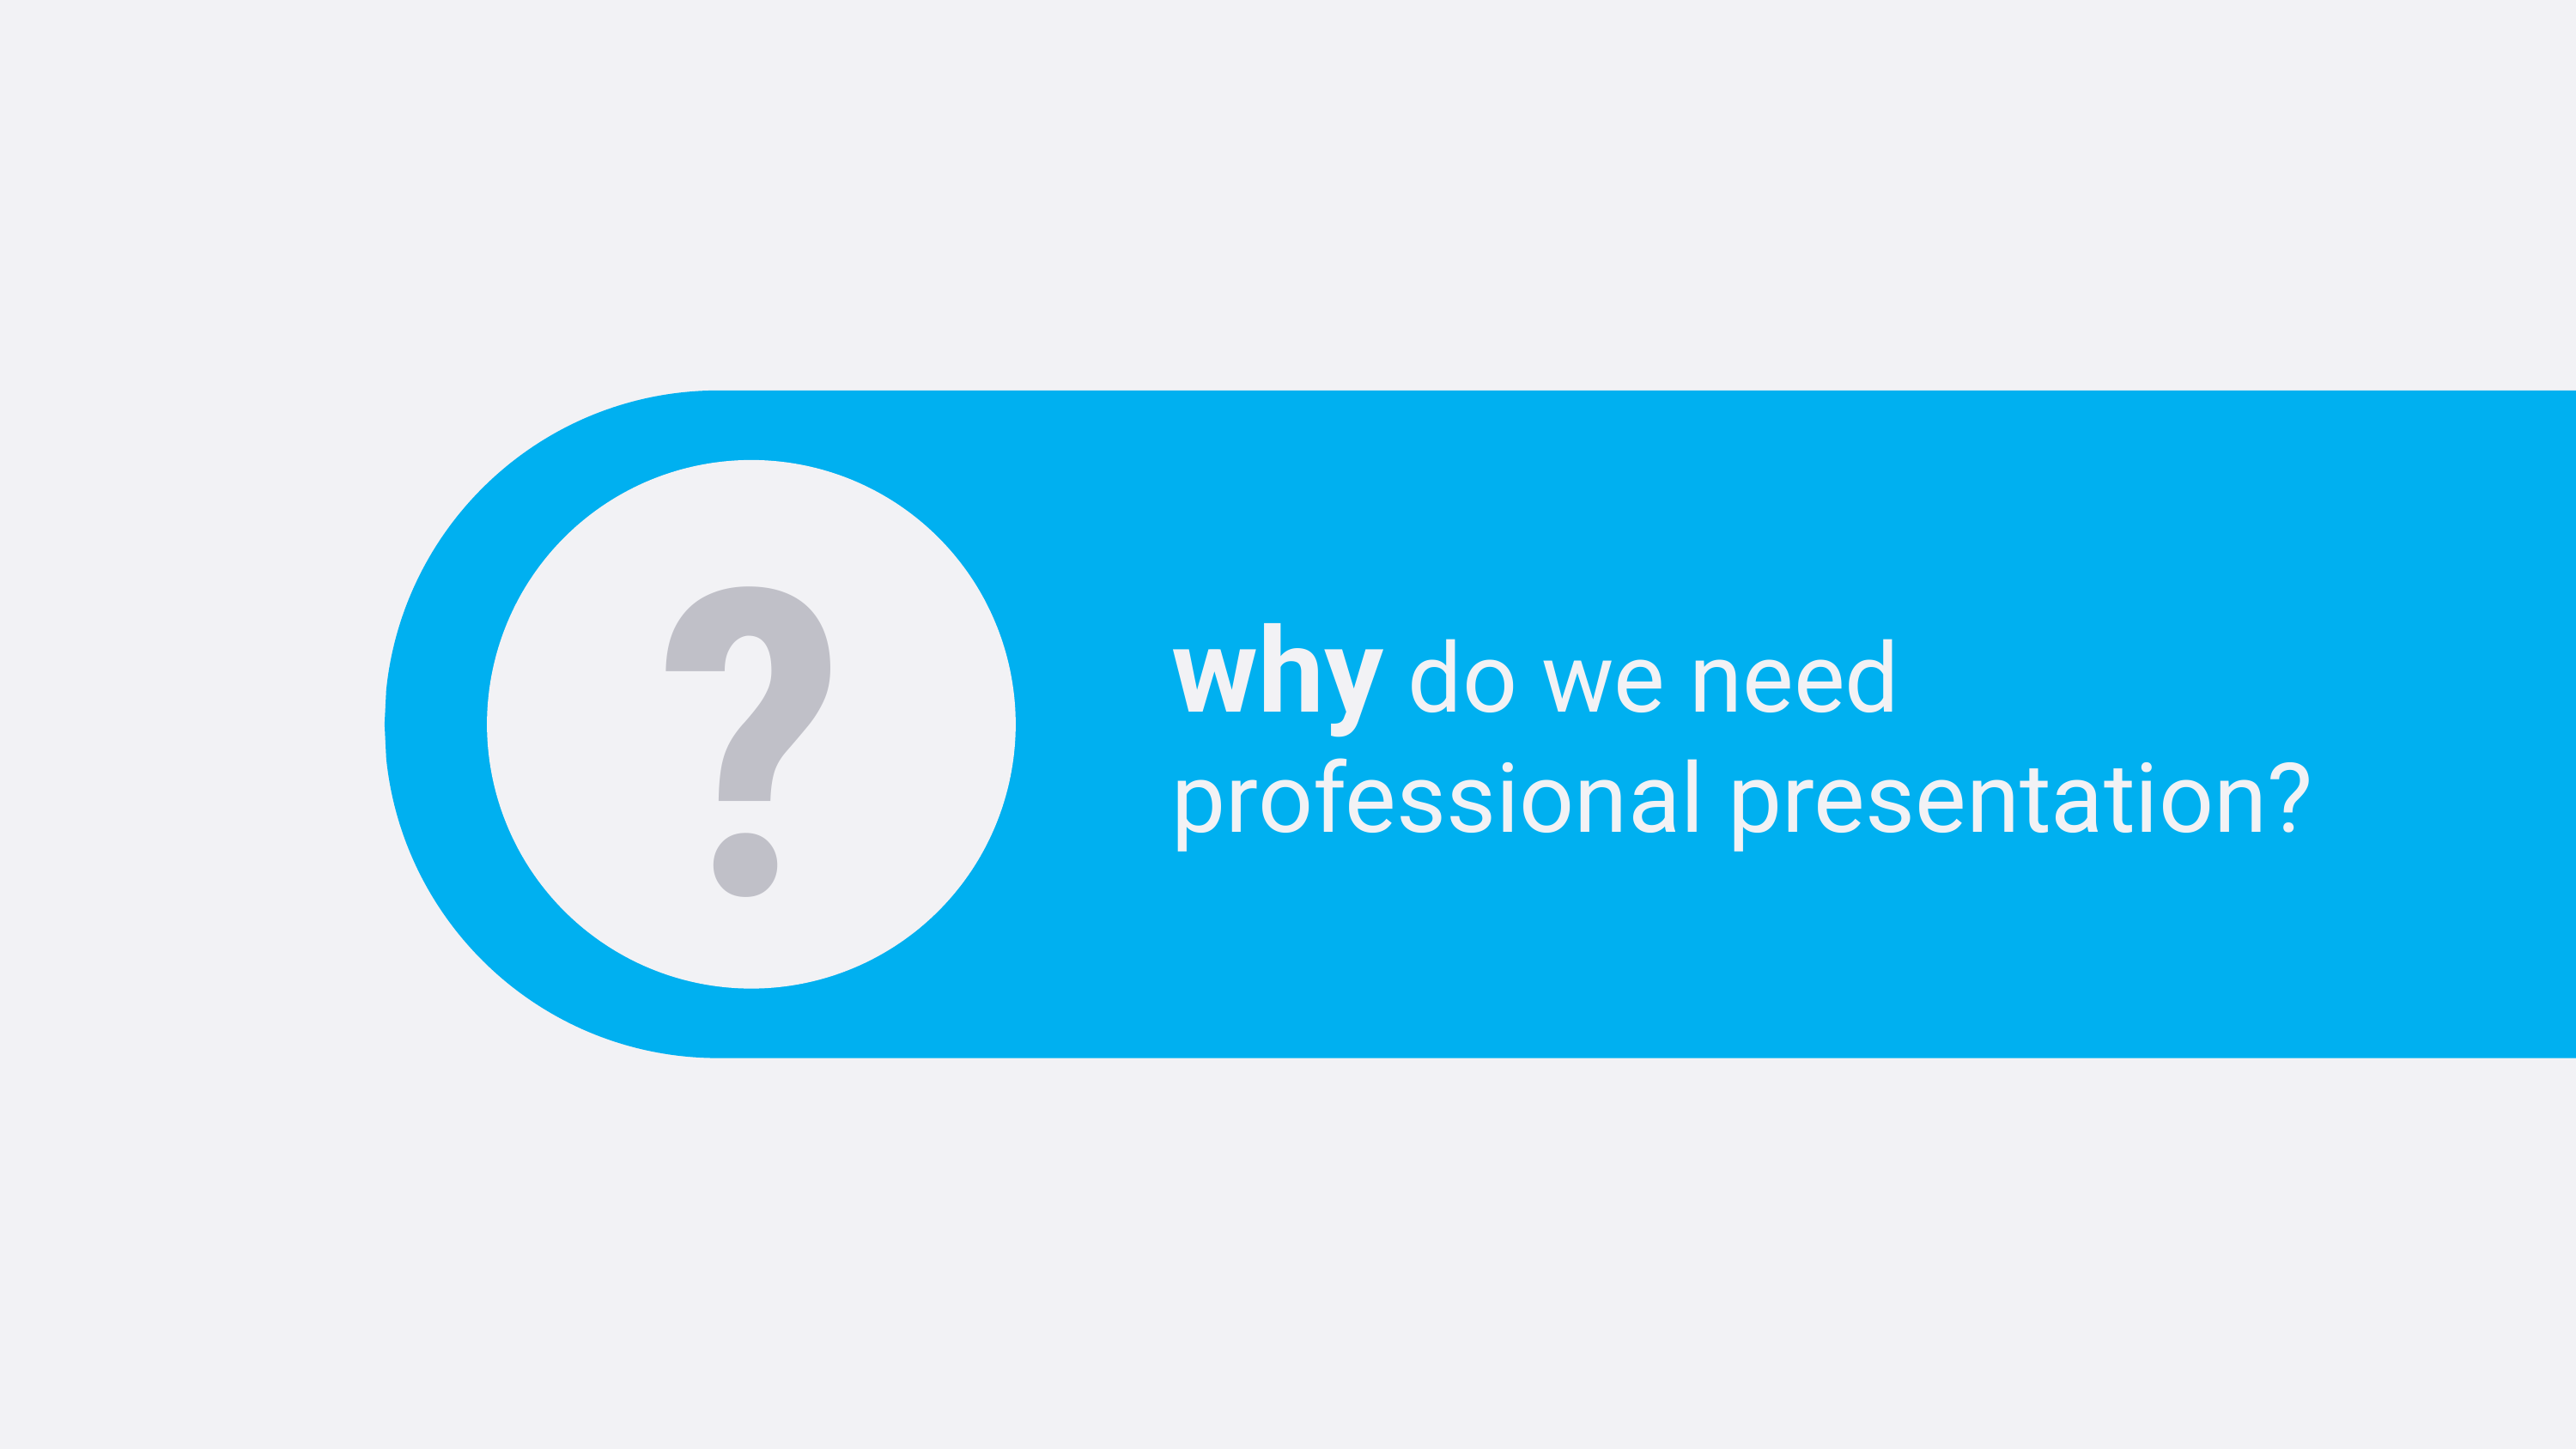

?
why do we need professional presentation?